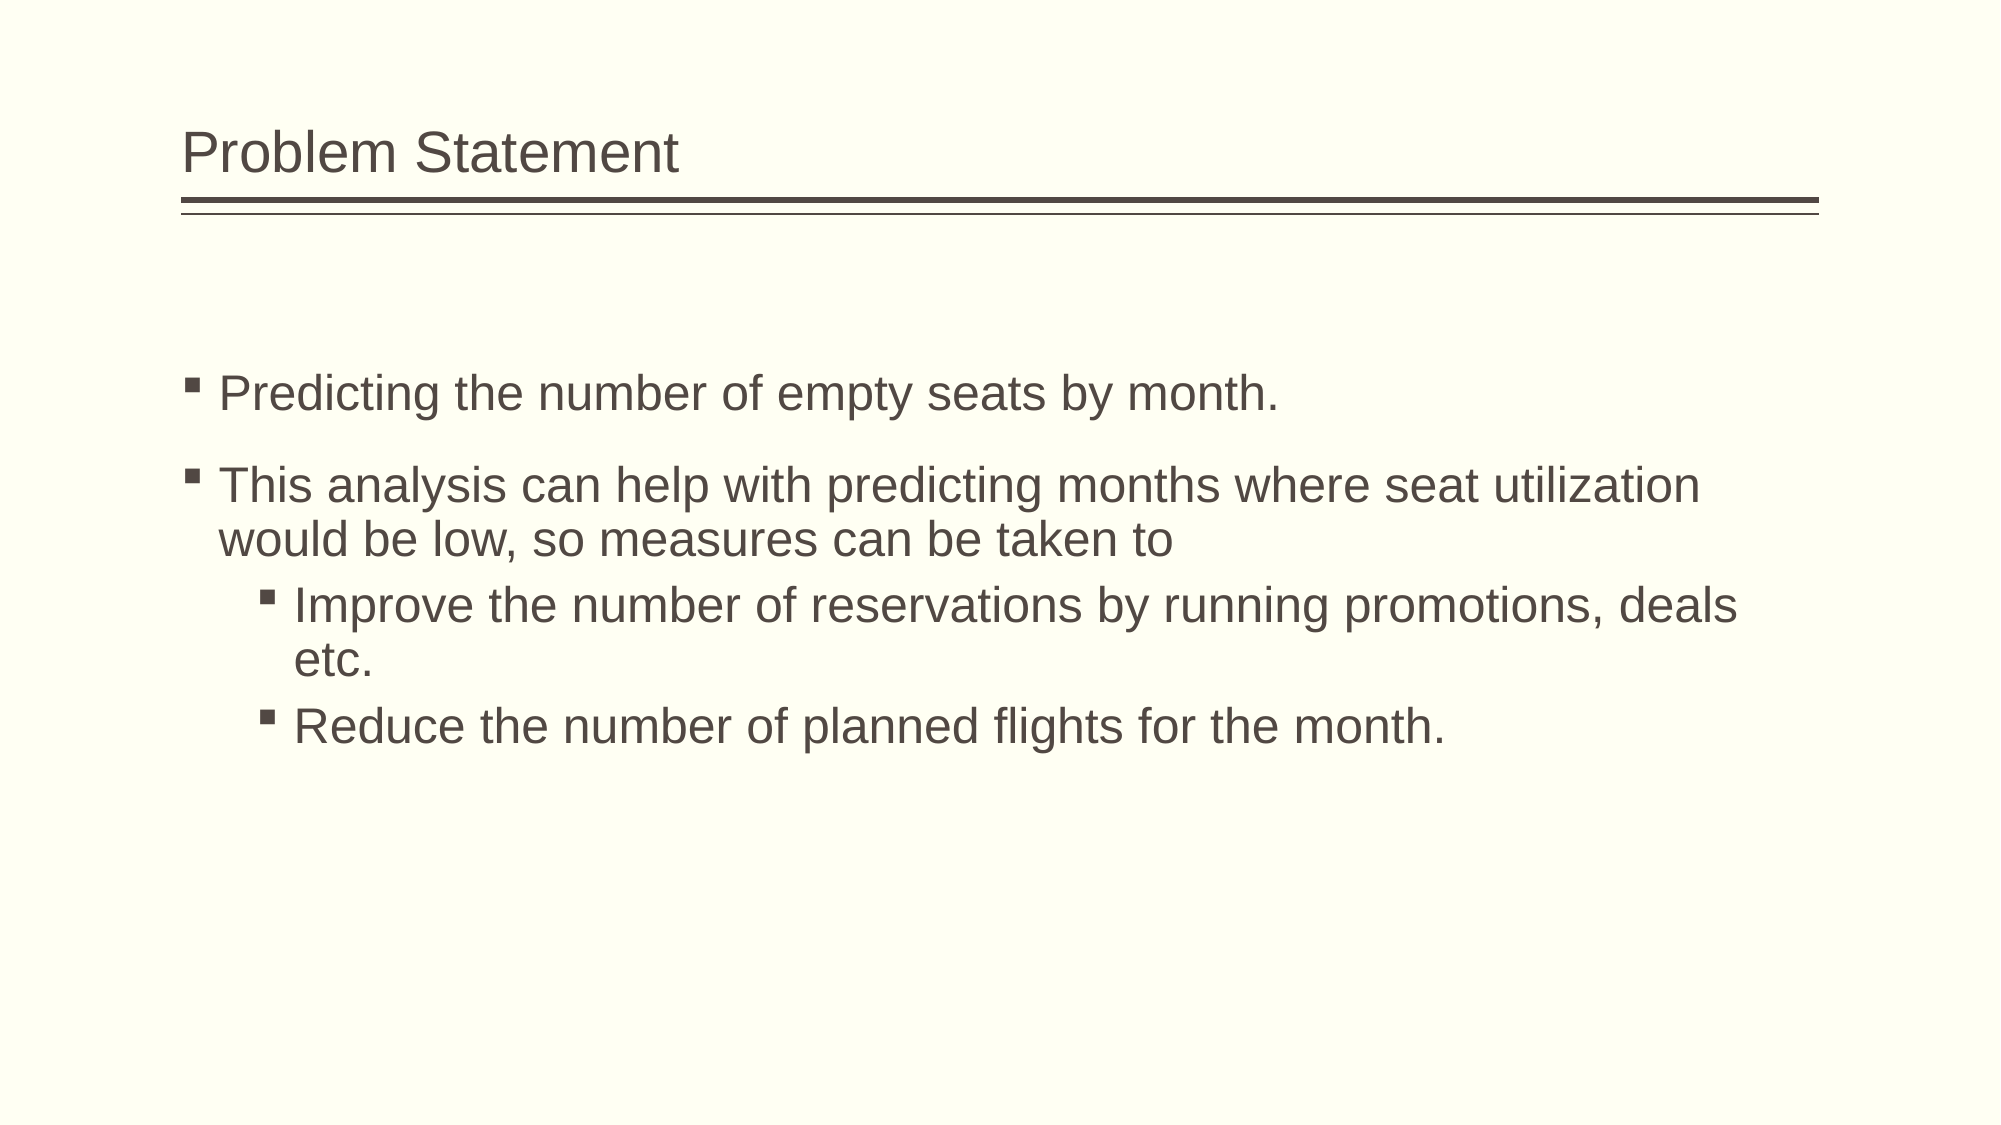

# Problem Statement

Predicting the number of empty seats by month.
This analysis can help with predicting months where seat utilization would be low, so measures can be taken to
Improve the number of reservations by running promotions, deals etc.
Reduce the number of planned flights for the month.